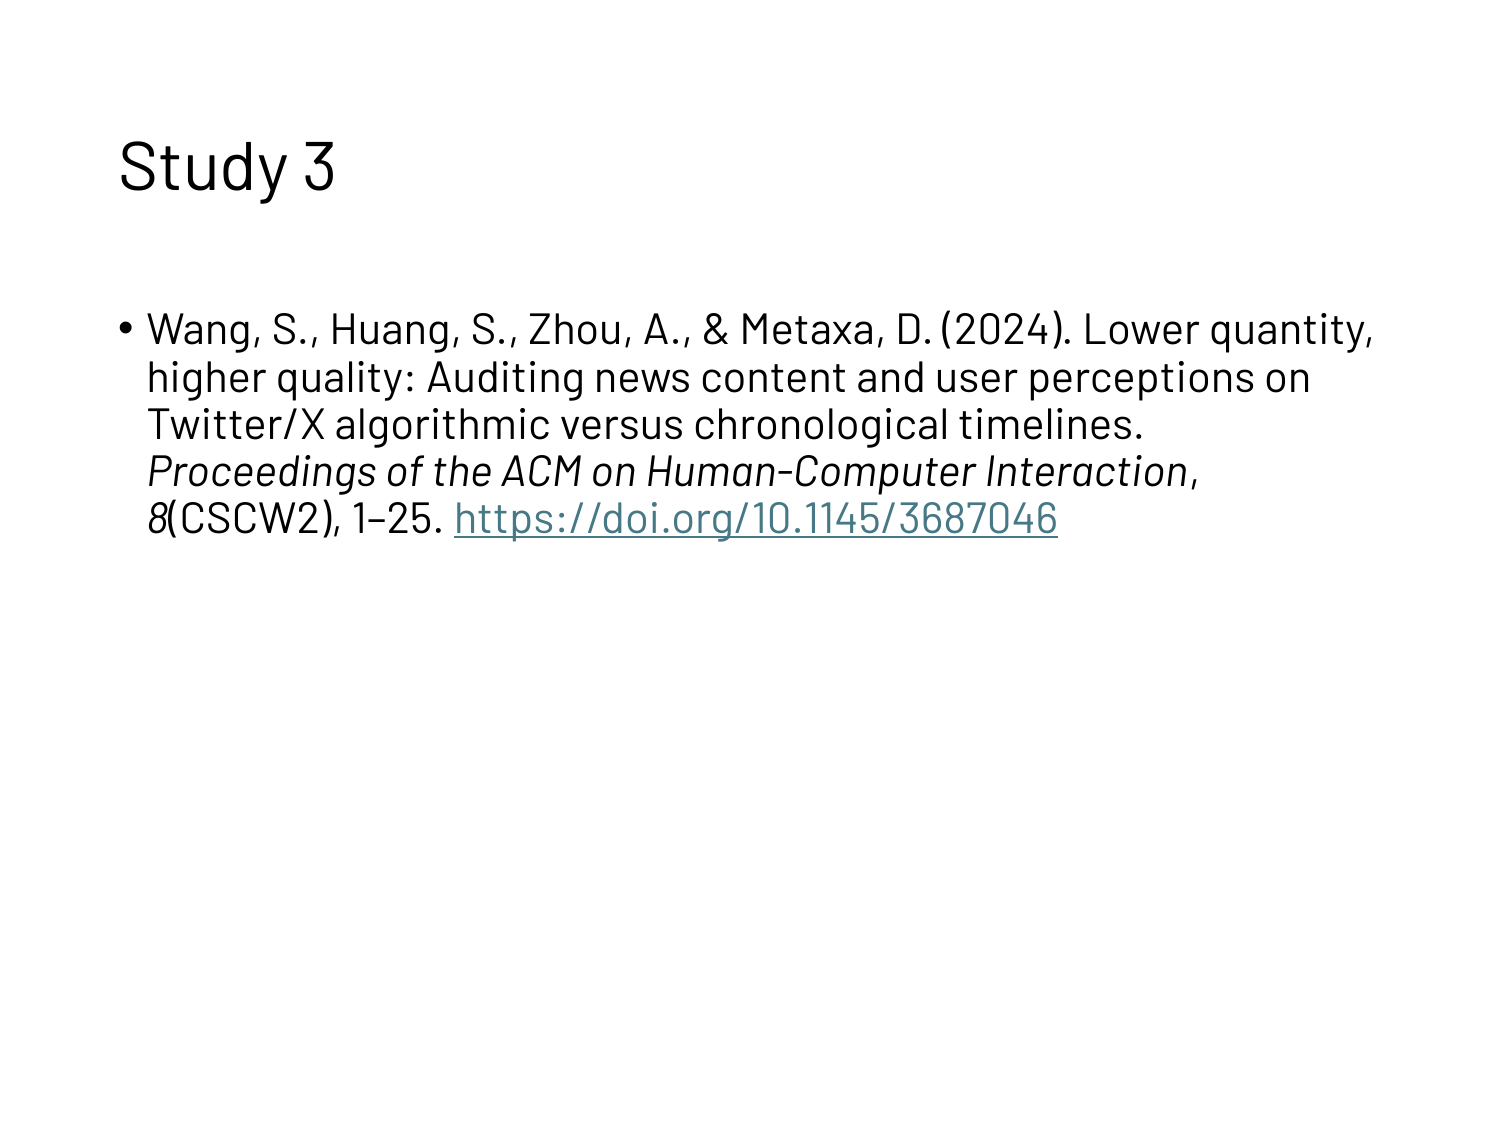

# Study 3
Wang, S., Huang, S., Zhou, A., & Metaxa, D. (2024). Lower quantity, higher quality: Auditing news content and user perceptions on Twitter/X algorithmic versus chronological timelines. Proceedings of the ACM on Human-Computer Interaction, 8(CSCW2), 1–25. https://doi.org/10.1145/3687046